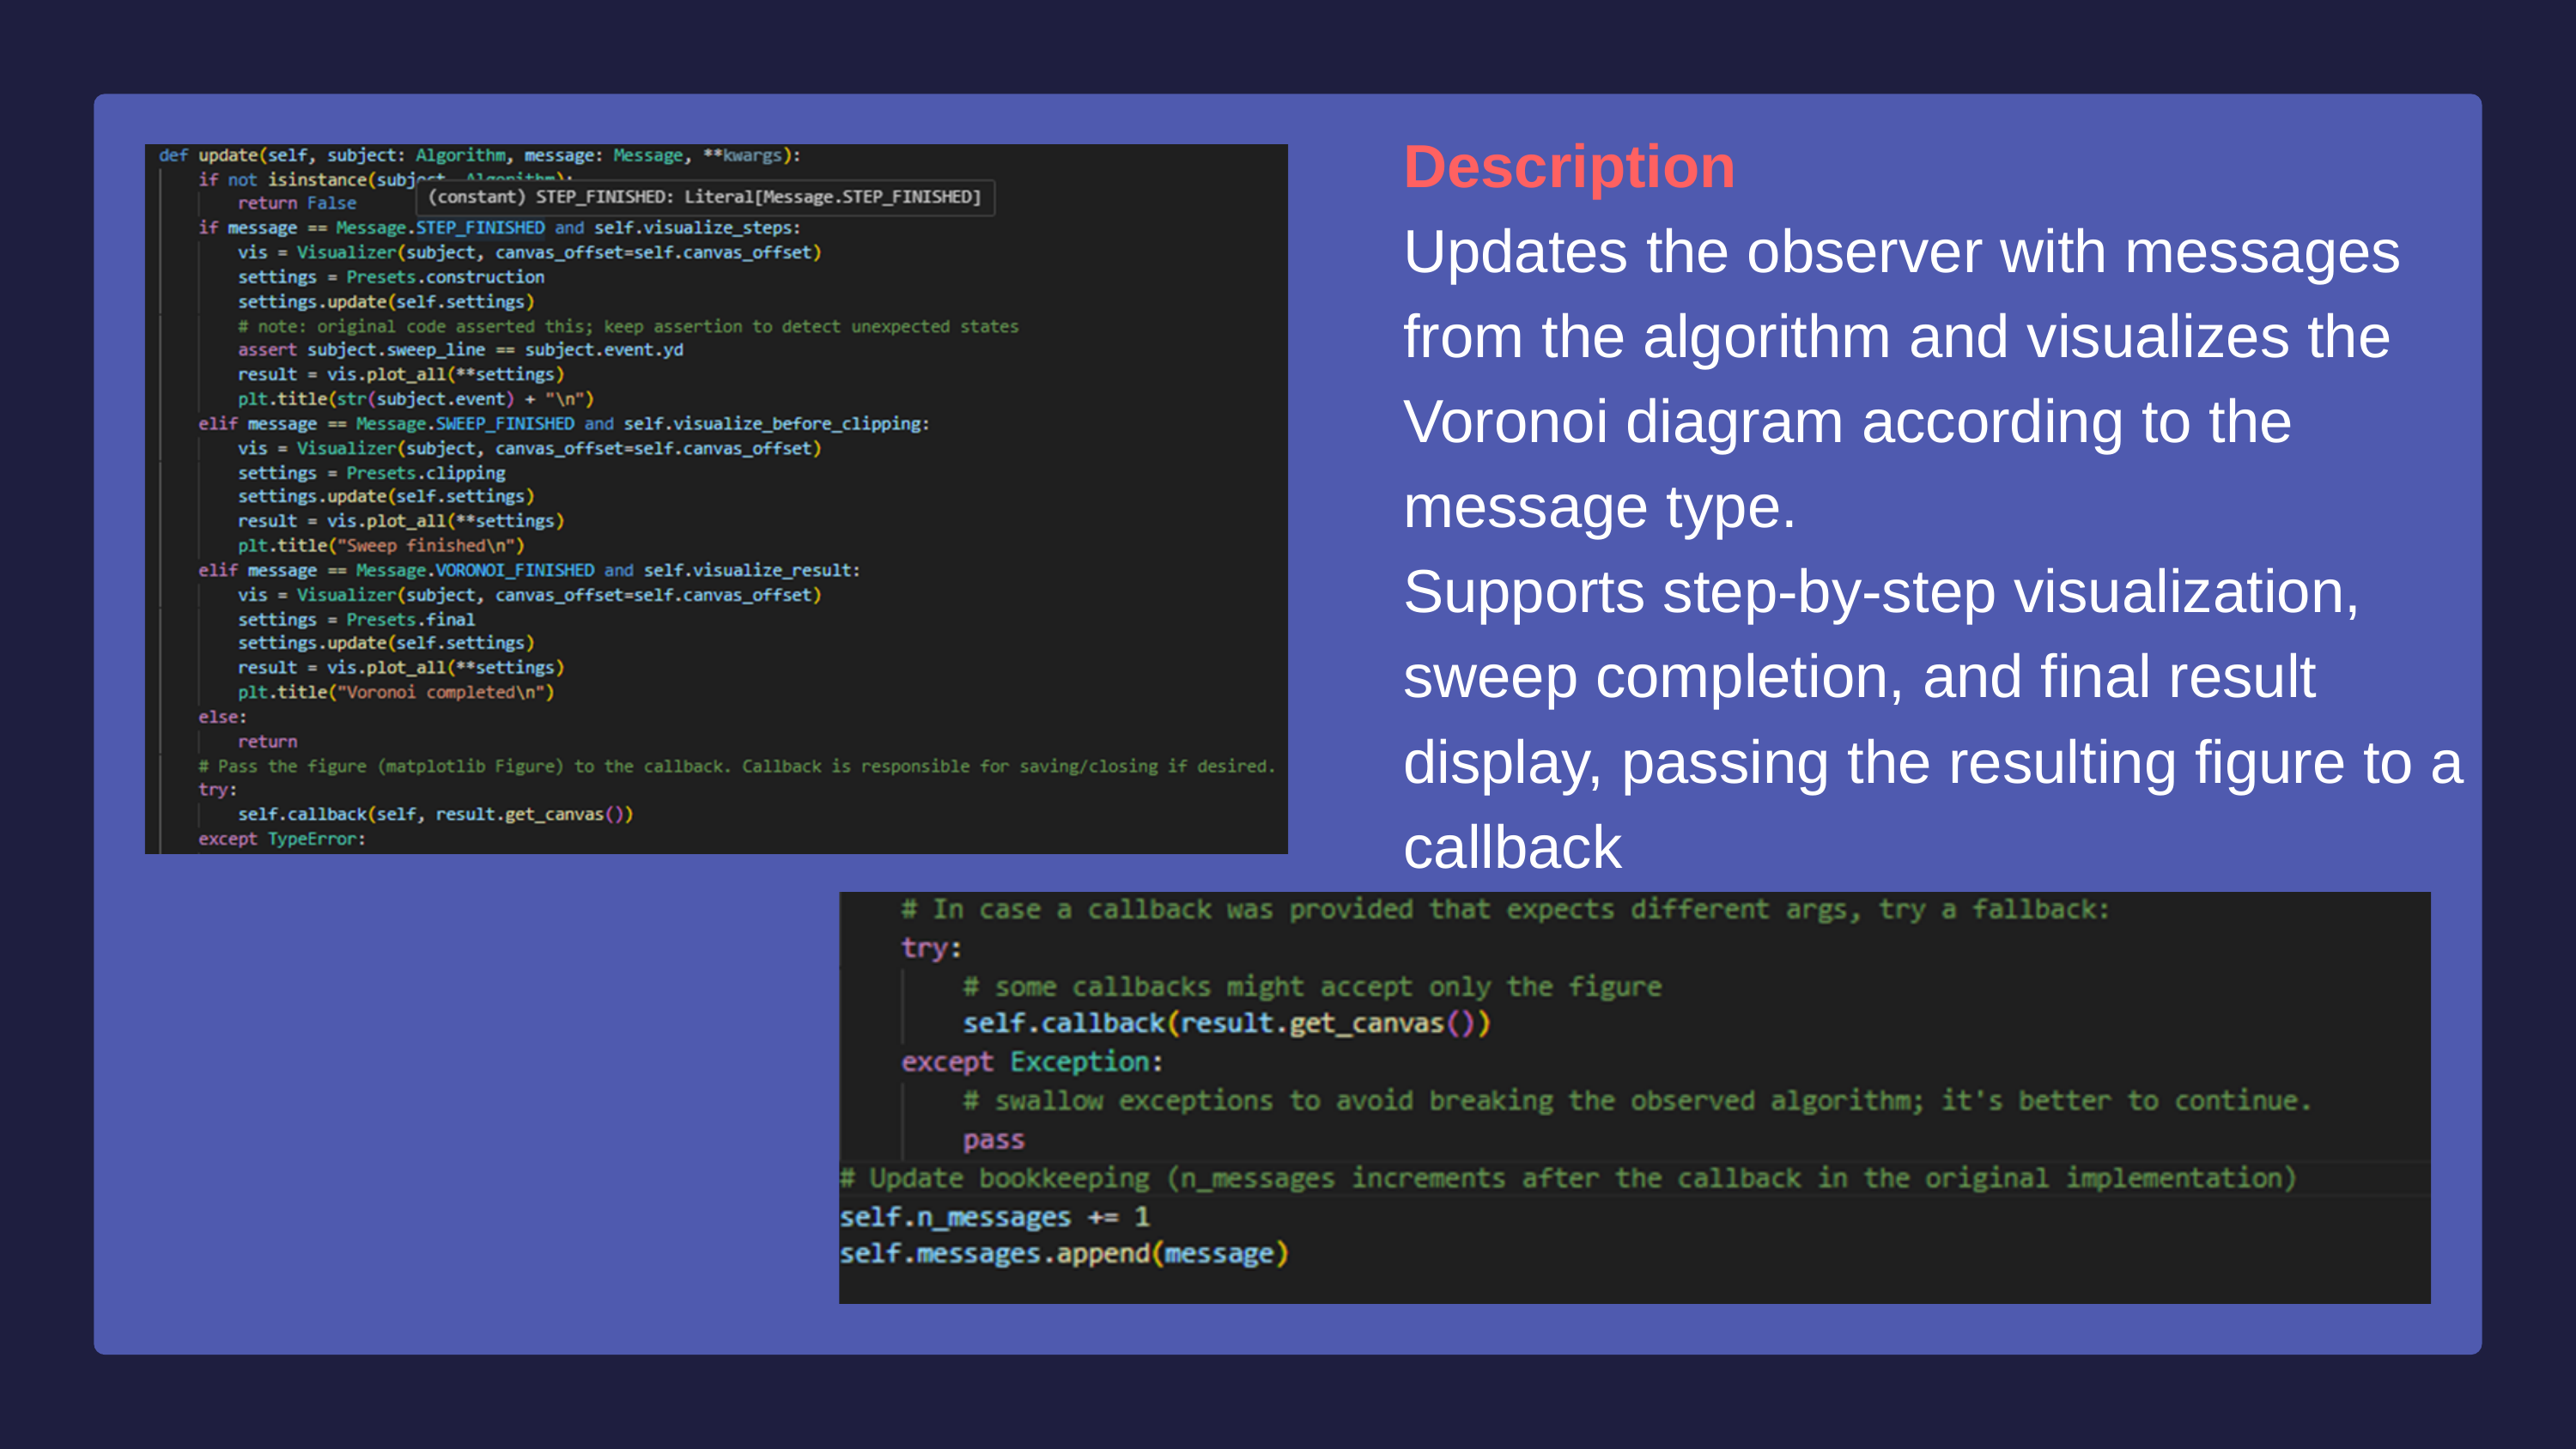

Description
Updates the observer with messages from the algorithm and visualizes the Voronoi diagram according to the message type.
Supports step-by-step visualization, sweep completion, and final result display, passing the resulting figure to a callback